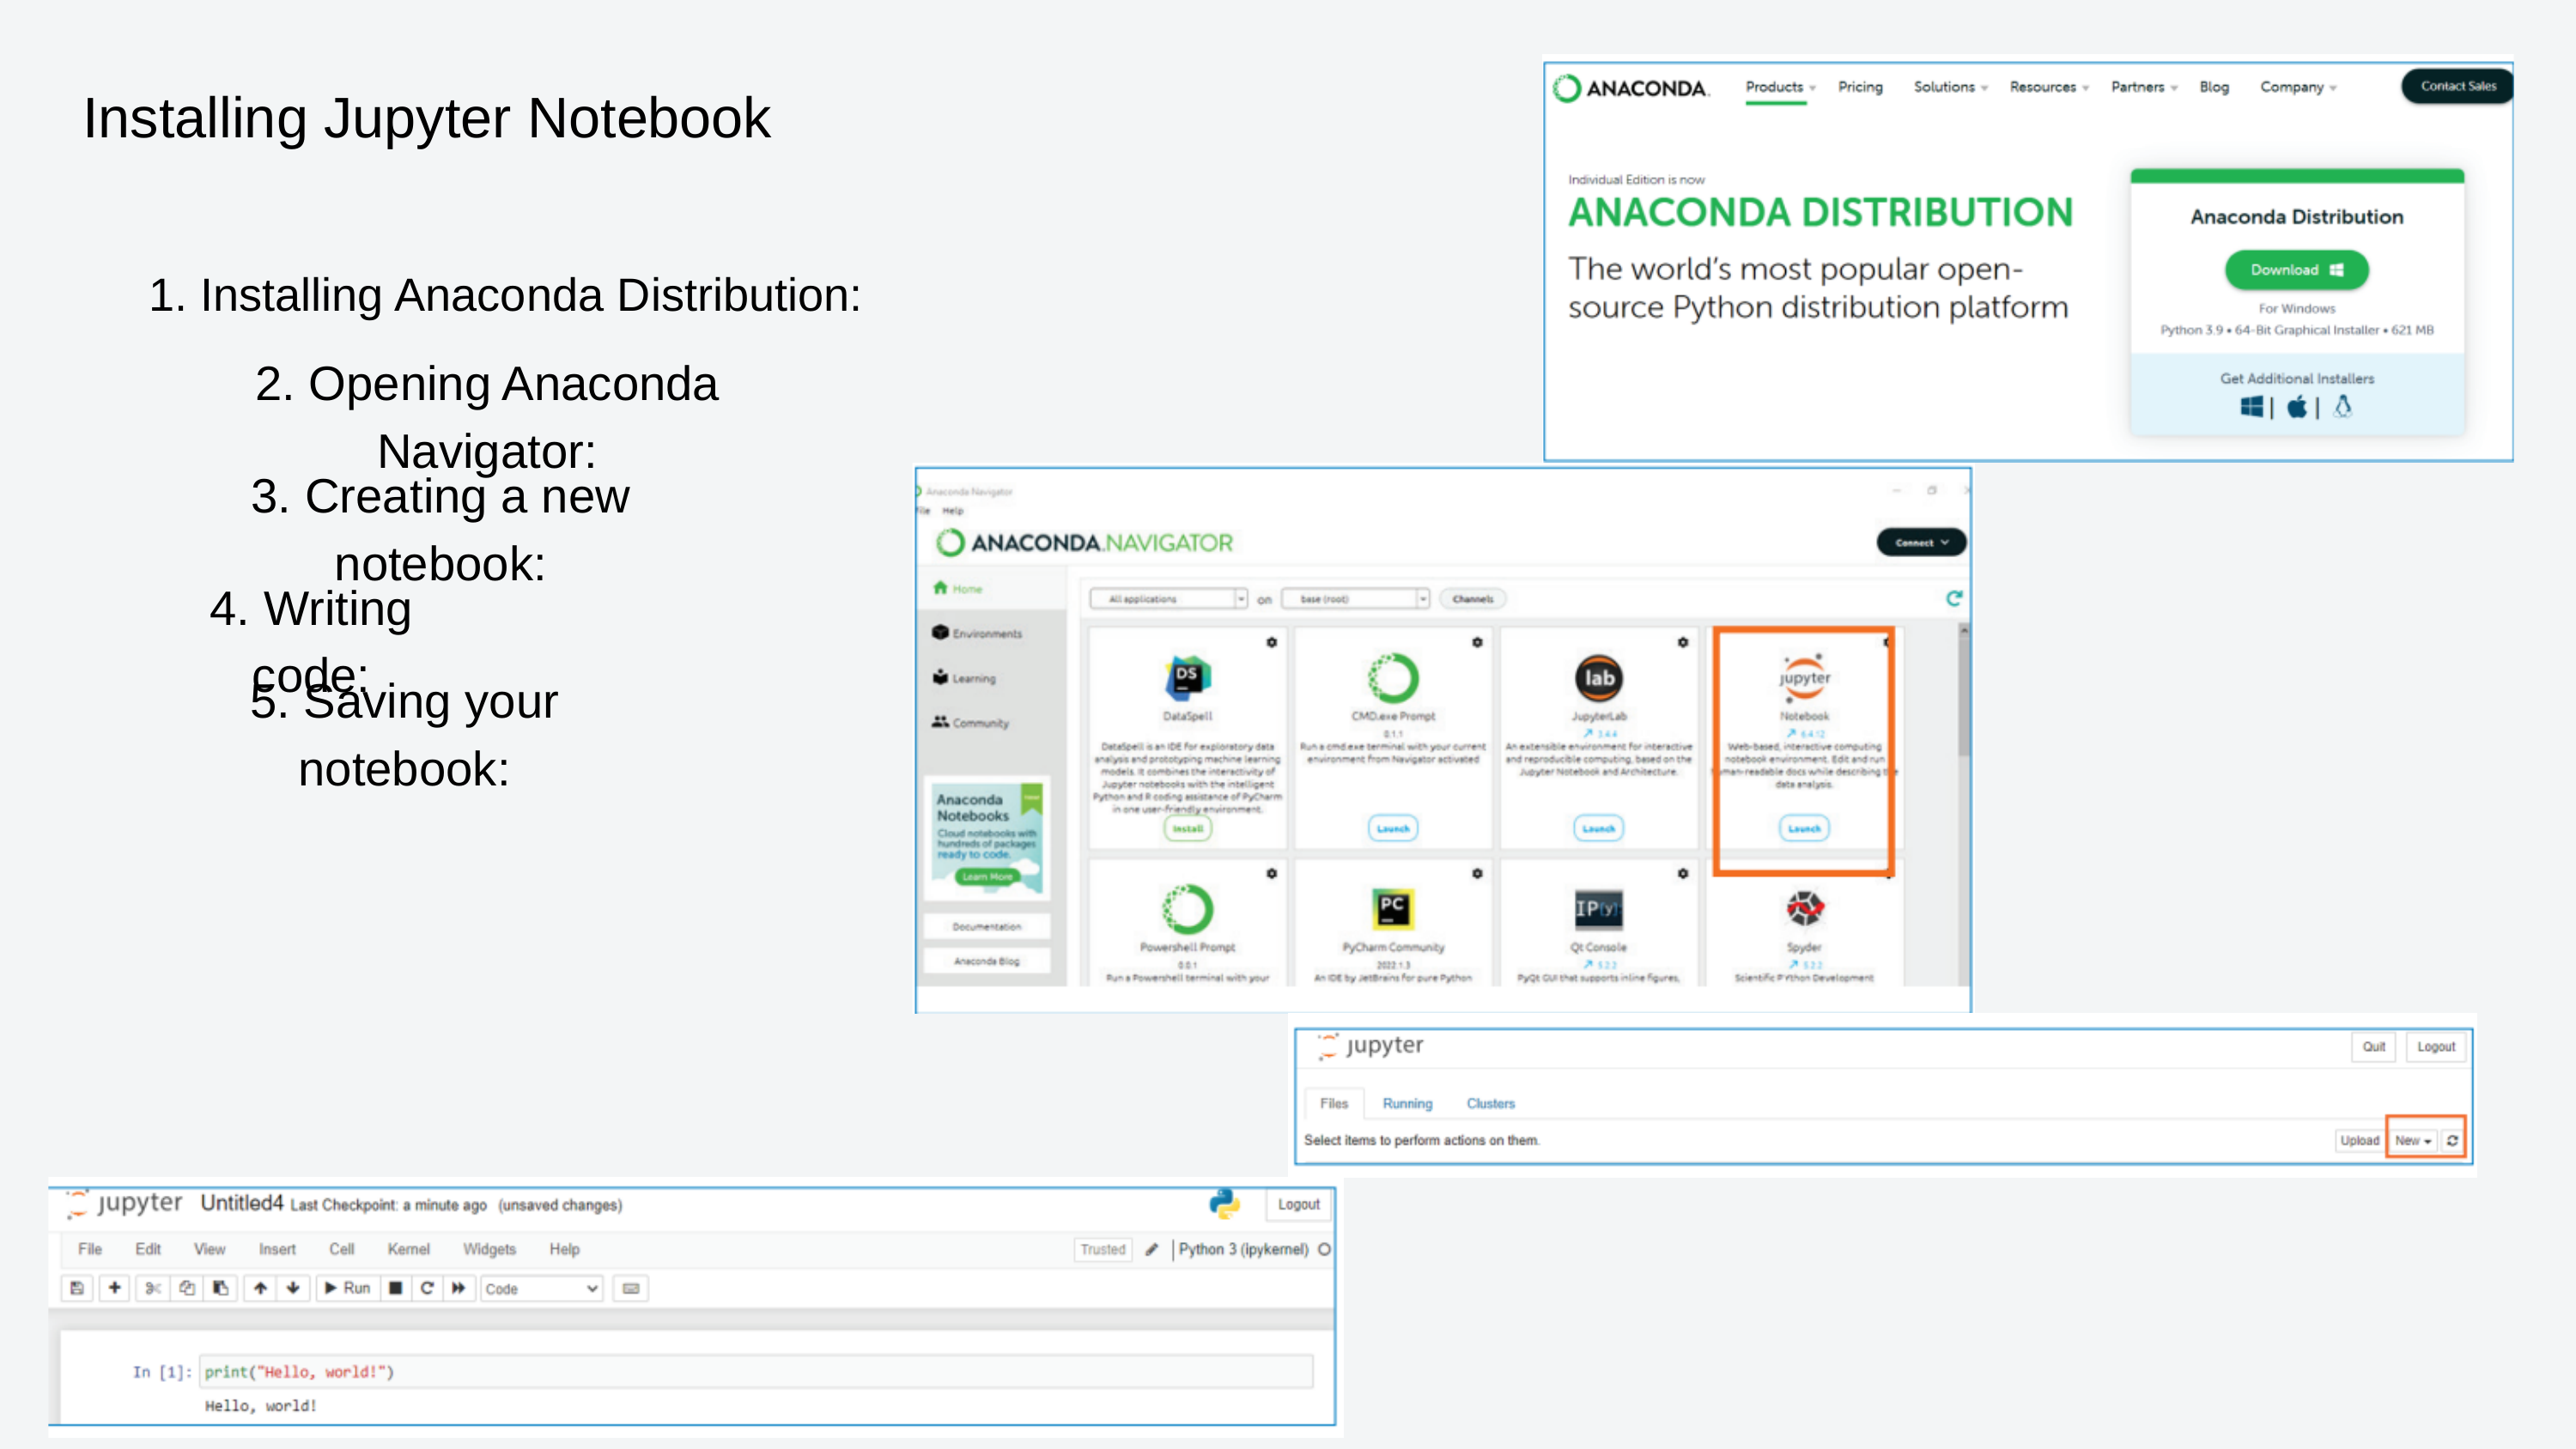

Installing Jupyter Notebook
1. Installing Anaconda Distribution:
2. Opening Anaconda Navigator:
3. Creating a new notebook:

4. Writing code:
5. Saving your notebook: